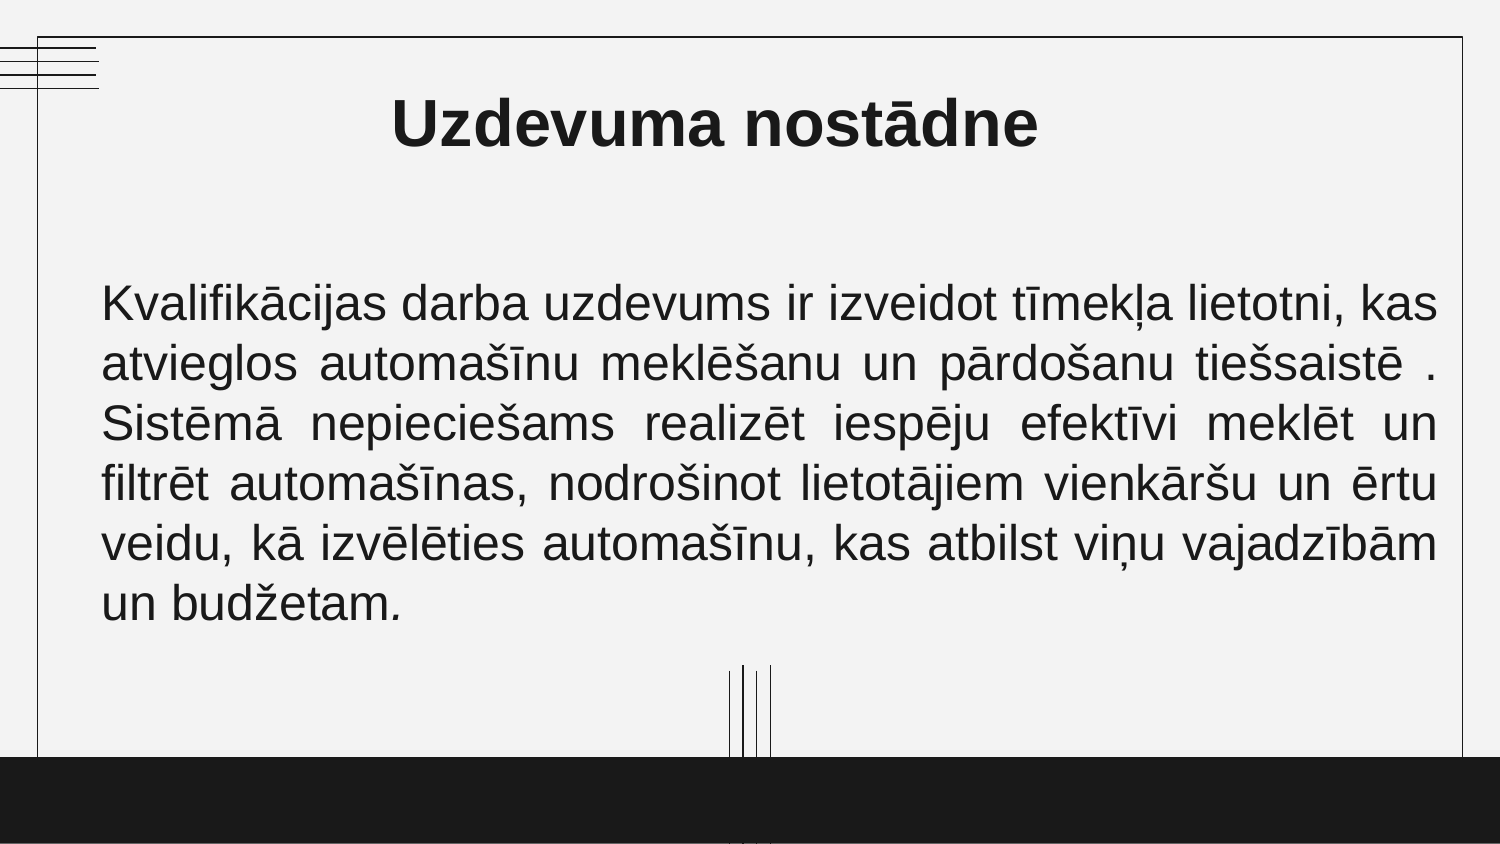

# Uzdevuma nostādne
Kvalifikācijas darba uzdevums ir izveidot tīmekļa lietotni, kas atvieglos automašīnu meklēšanu un pārdošanu tiešsaistē . Sistēmā nepieciešams realizēt iespēju efektīvi meklēt un filtrēt automašīnas, nodrošinot lietotājiem vienkāršu un ērtu veidu, kā izvēlēties automašīnu, kas atbilst viņu vajadzībām un budžetam.